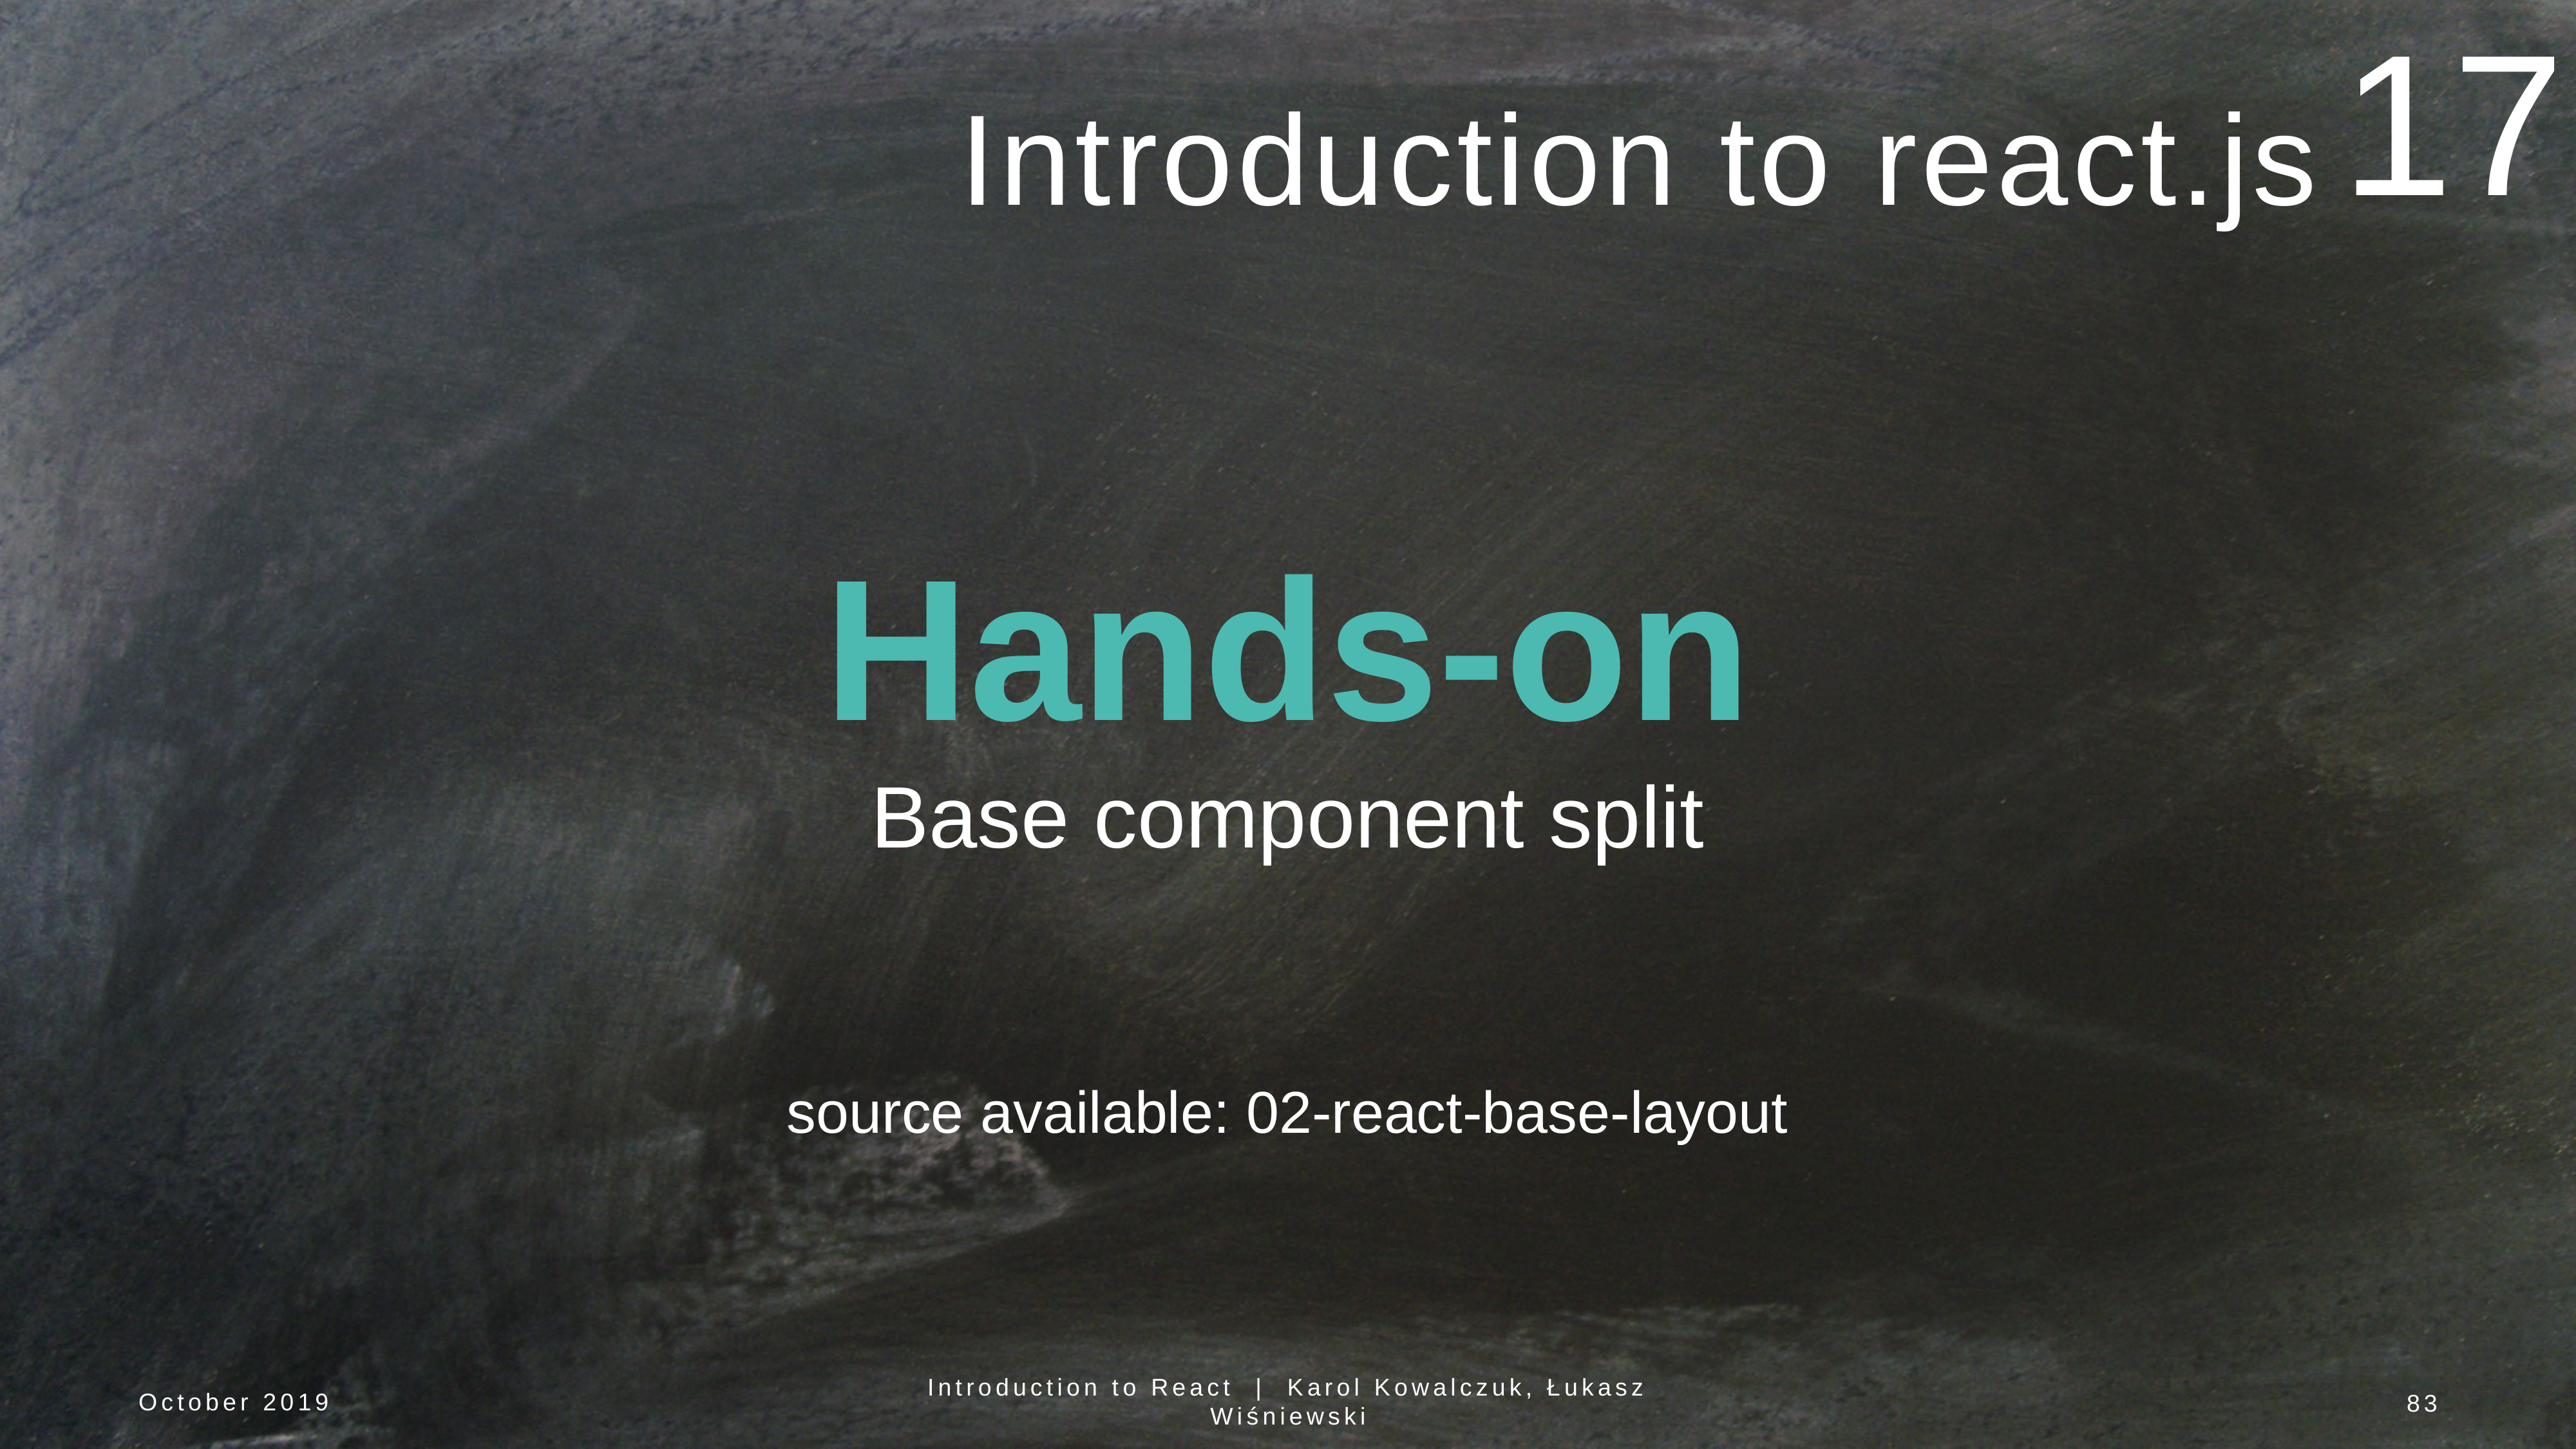

17
Introduction to react.js
Hands-on
Base component split

source available: 02-react-base-layout
October 2019
Introduction to React  |  Karol Kowalczuk, Łukasz Wiśniewski
83